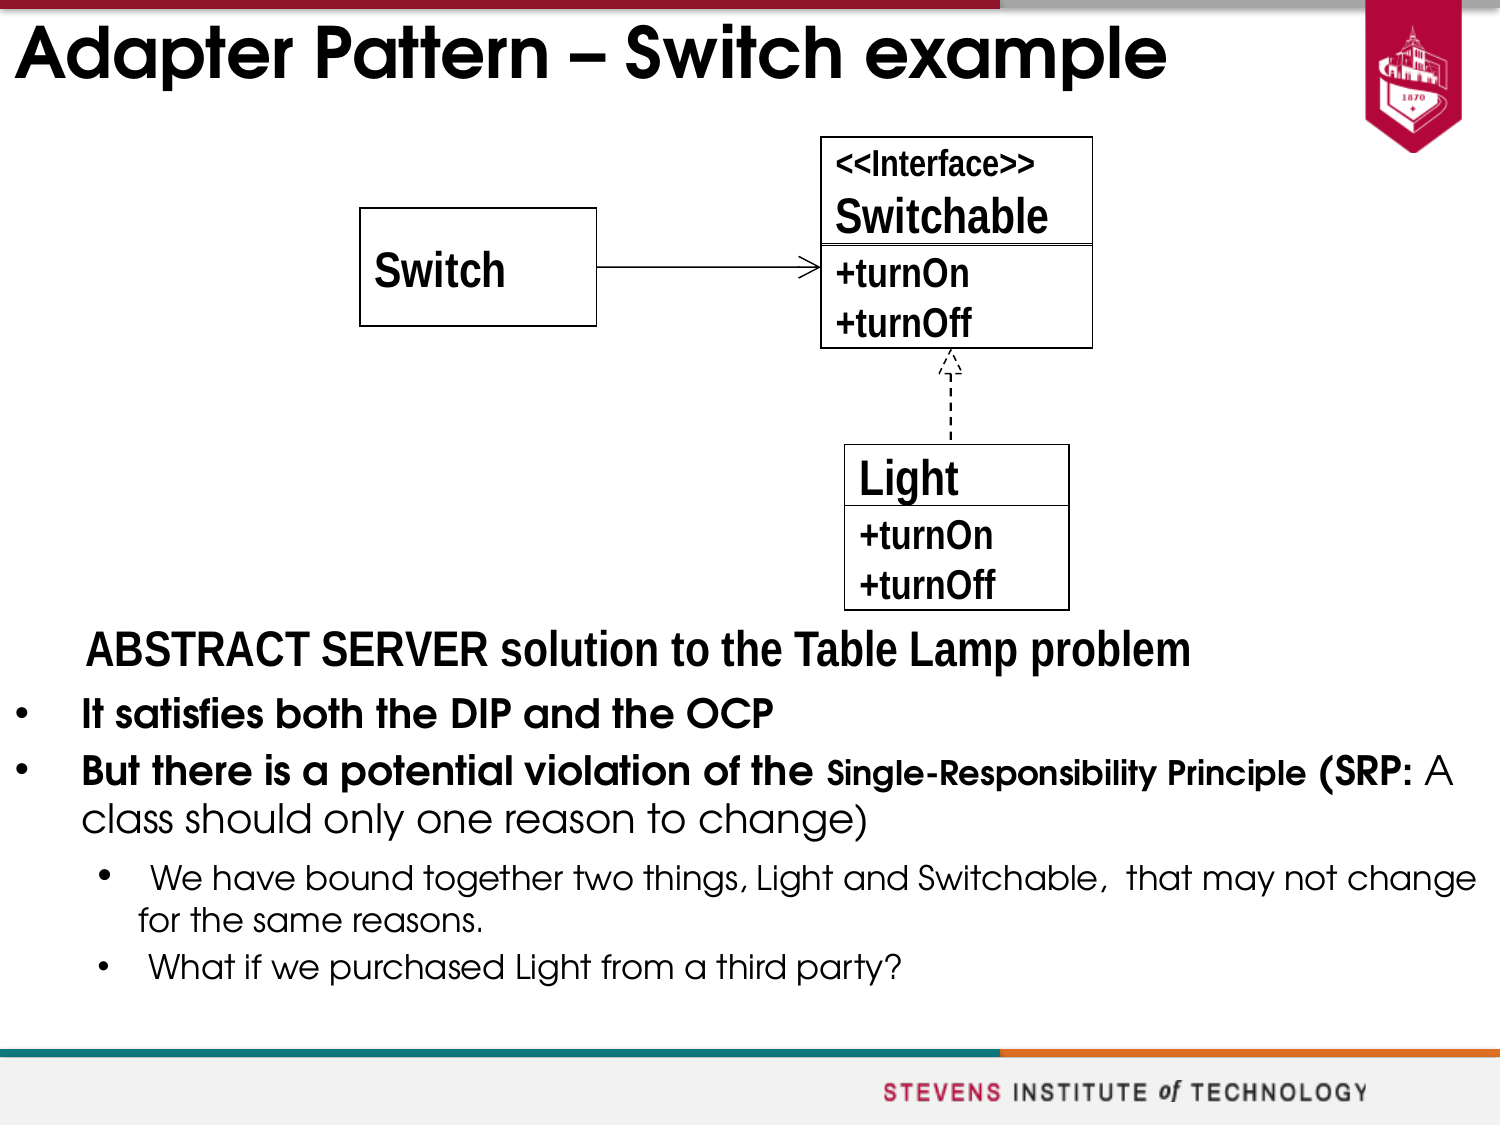

# Adapter Pattern – Switch example
<<Interface>>
Switchable
+turnOn
+turnOff
Switch

Light
+turnOn
+turnOff
ABSTRACT SERVER solution to the Table Lamp problem
It satisfies both the DIP and the OCP
But there is a potential violation of the Single-Responsibility Principle (SRP: A class should only one reason to change)
 We have bound together two things, Light and Switchable,  that may not change for the same reasons.
 What if we purchased Light from a third party?